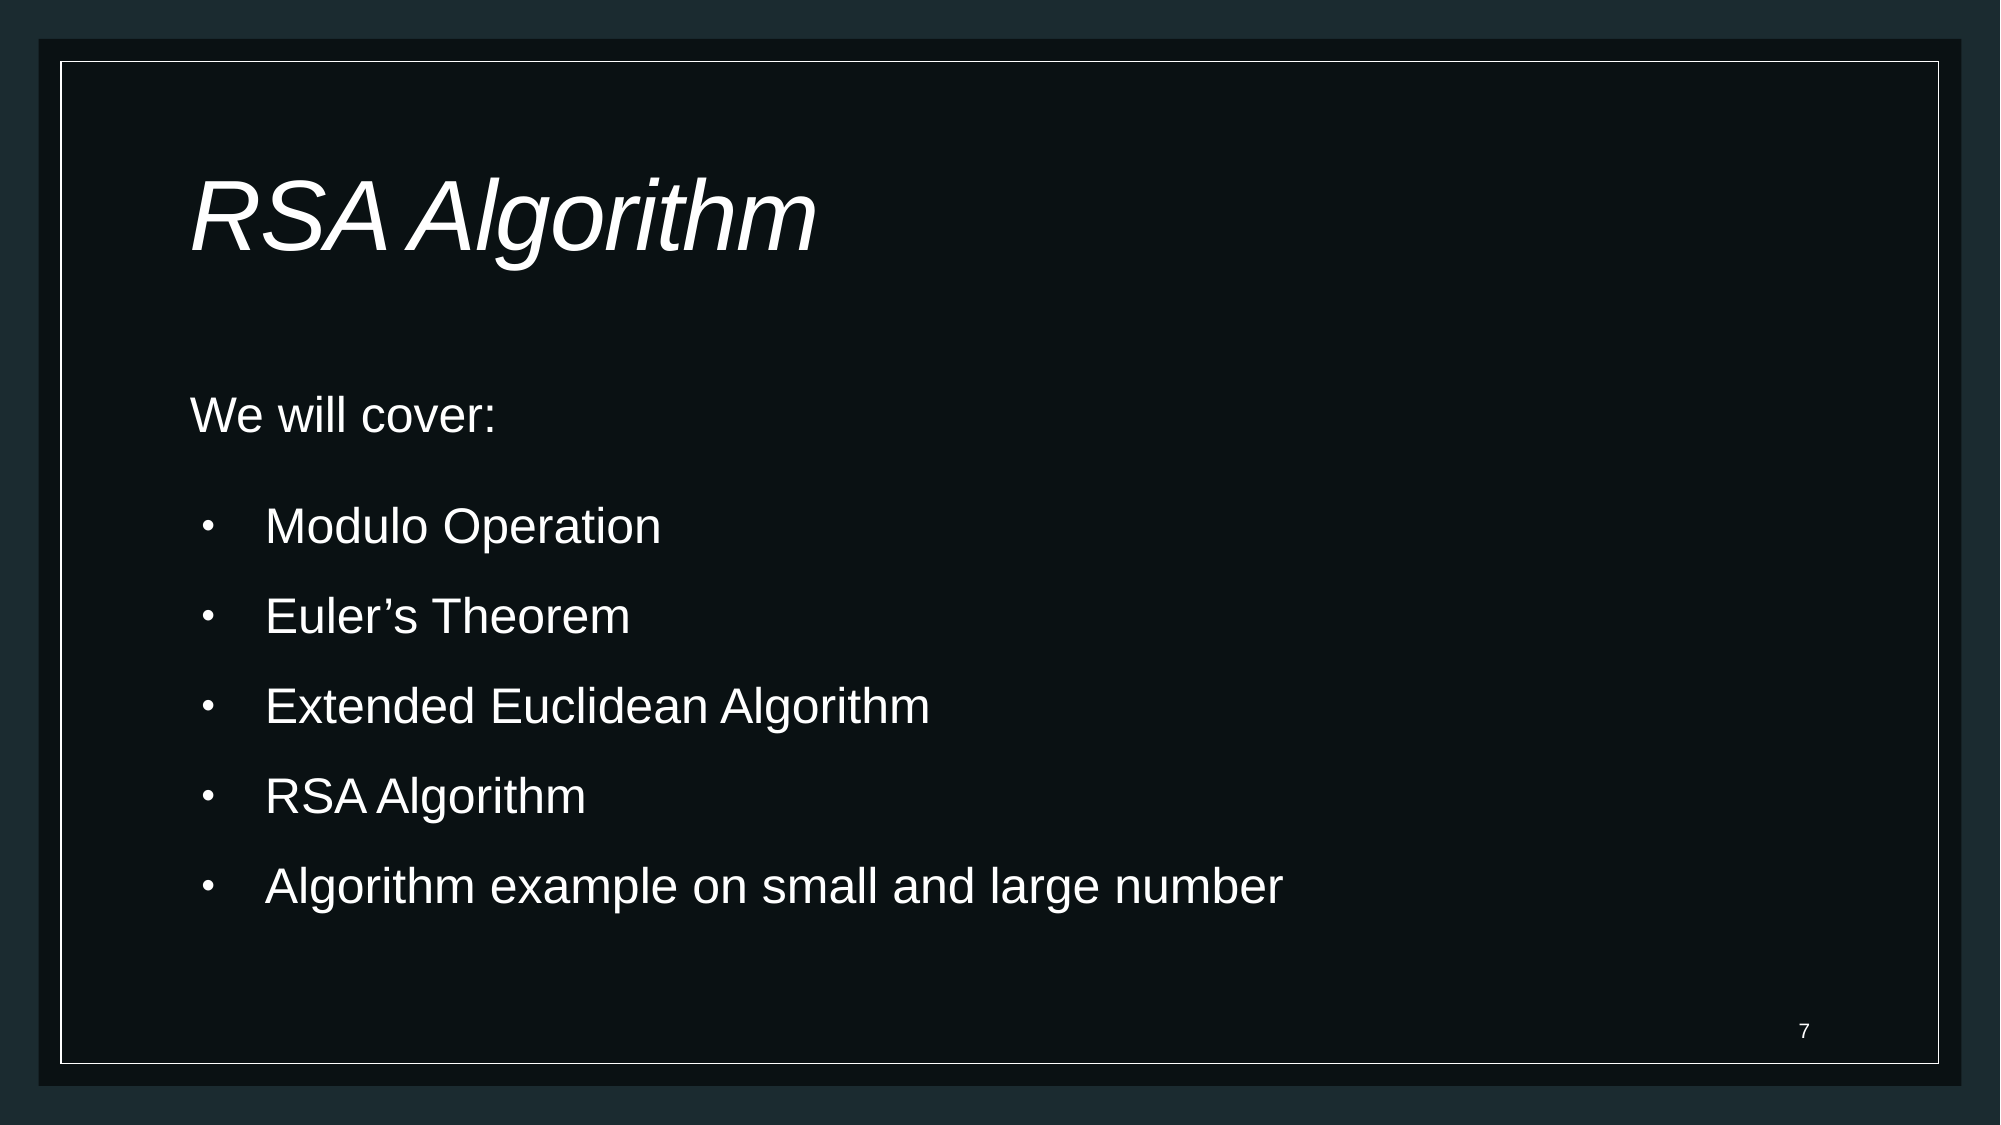

# RSA Algorithm
We will cover:
Modulo Operation
Euler’s Theorem
Extended Euclidean Algorithm
RSA Algorithm
Algorithm example on small and large number
7